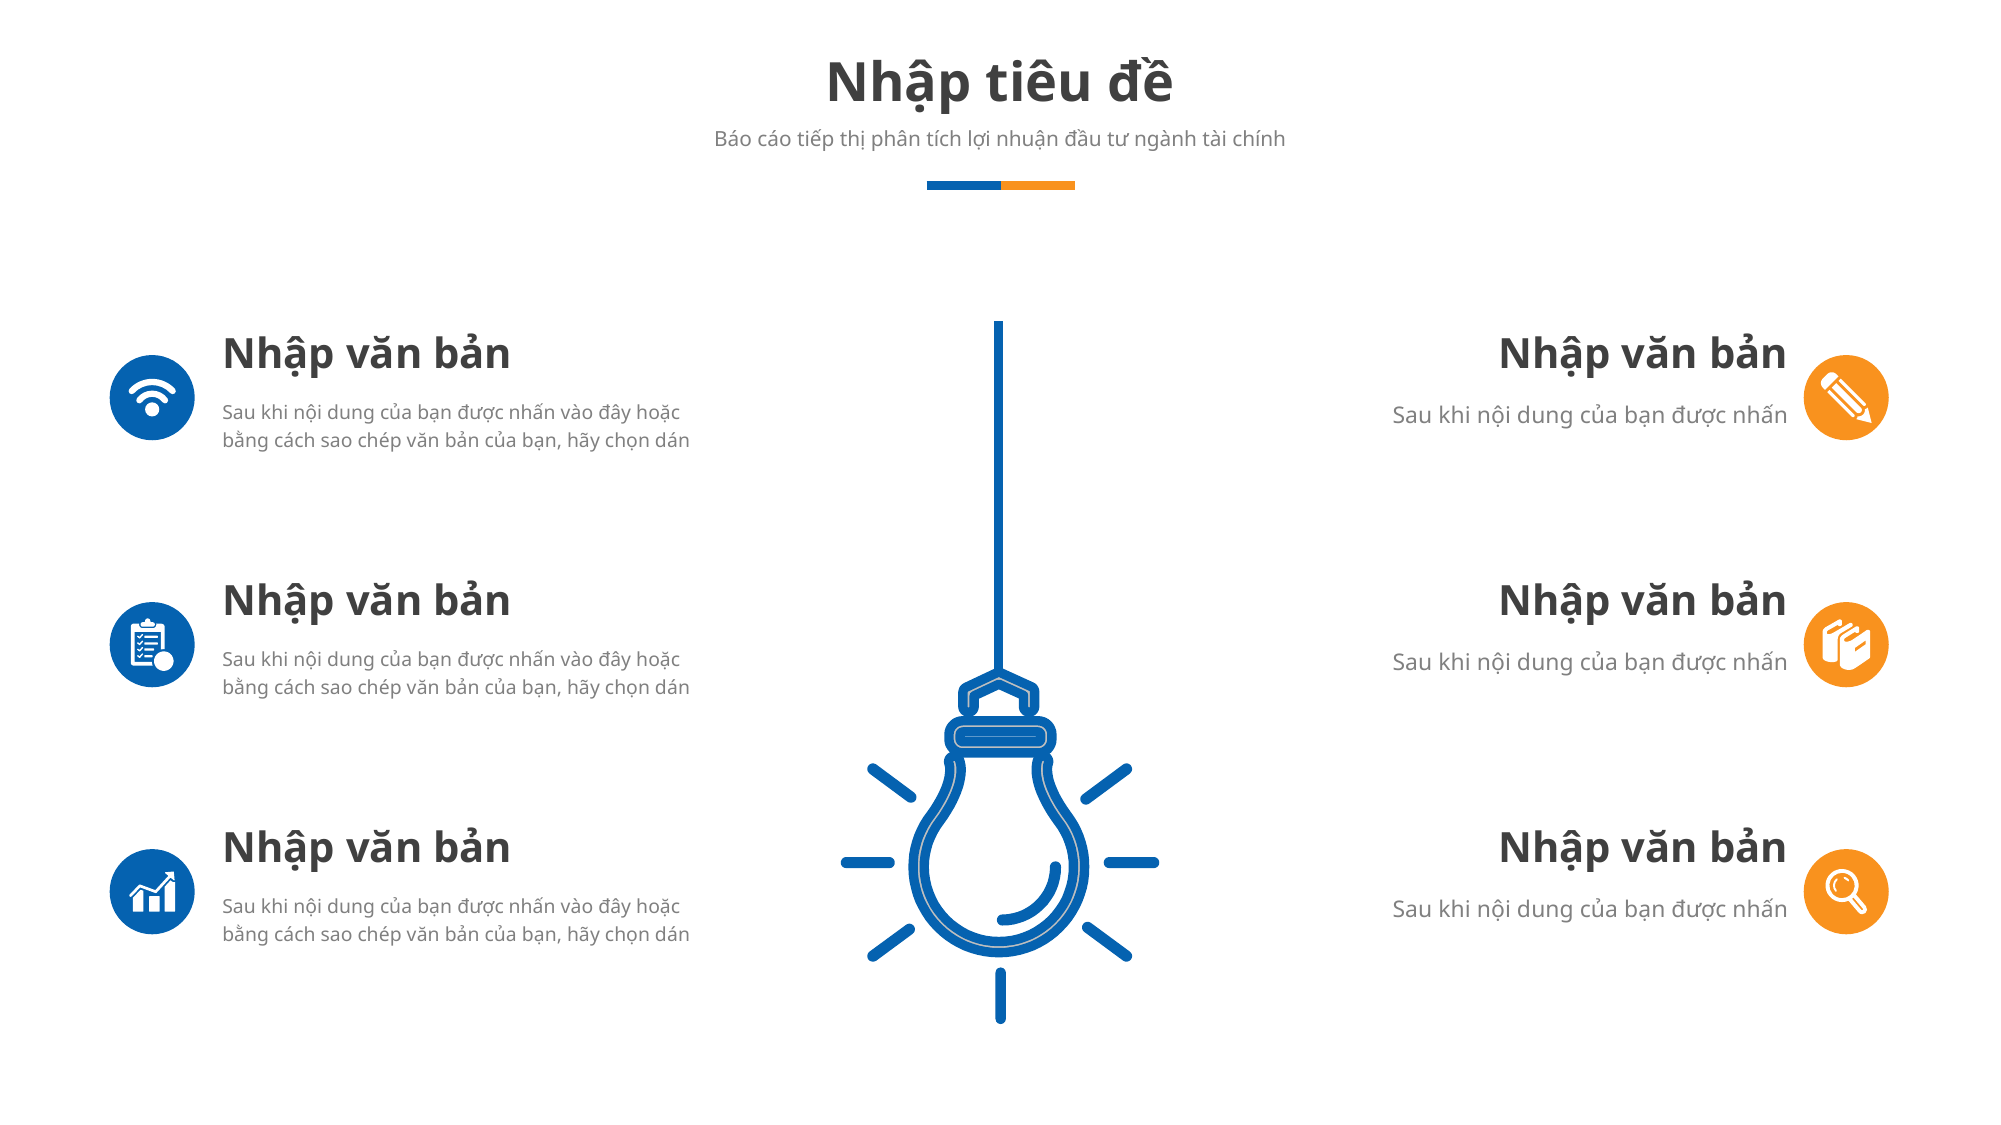

Nhập tiêu đề
Báo cáo tiếp thị phân tích lợi nhuận đầu tư ngành tài chính
Nhập văn bản
Sau khi nội dung của bạn được nhấn vào đây hoặc bằng cách sao chép văn bản của bạn, hãy chọn dán
Nhập văn bản
Sau khi nội dung của bạn được nhấn

Nhập văn bản
Sau khi nội dung của bạn được nhấn vào đây hoặc bằng cách sao chép văn bản của bạn, hãy chọn dán
Nhập văn bản
Sau khi nội dung của bạn được nhấn

Nhập văn bản
Sau khi nội dung của bạn được nhấn vào đây hoặc bằng cách sao chép văn bản của bạn, hãy chọn dán
Nhập văn bản
Sau khi nội dung của bạn được nhấn